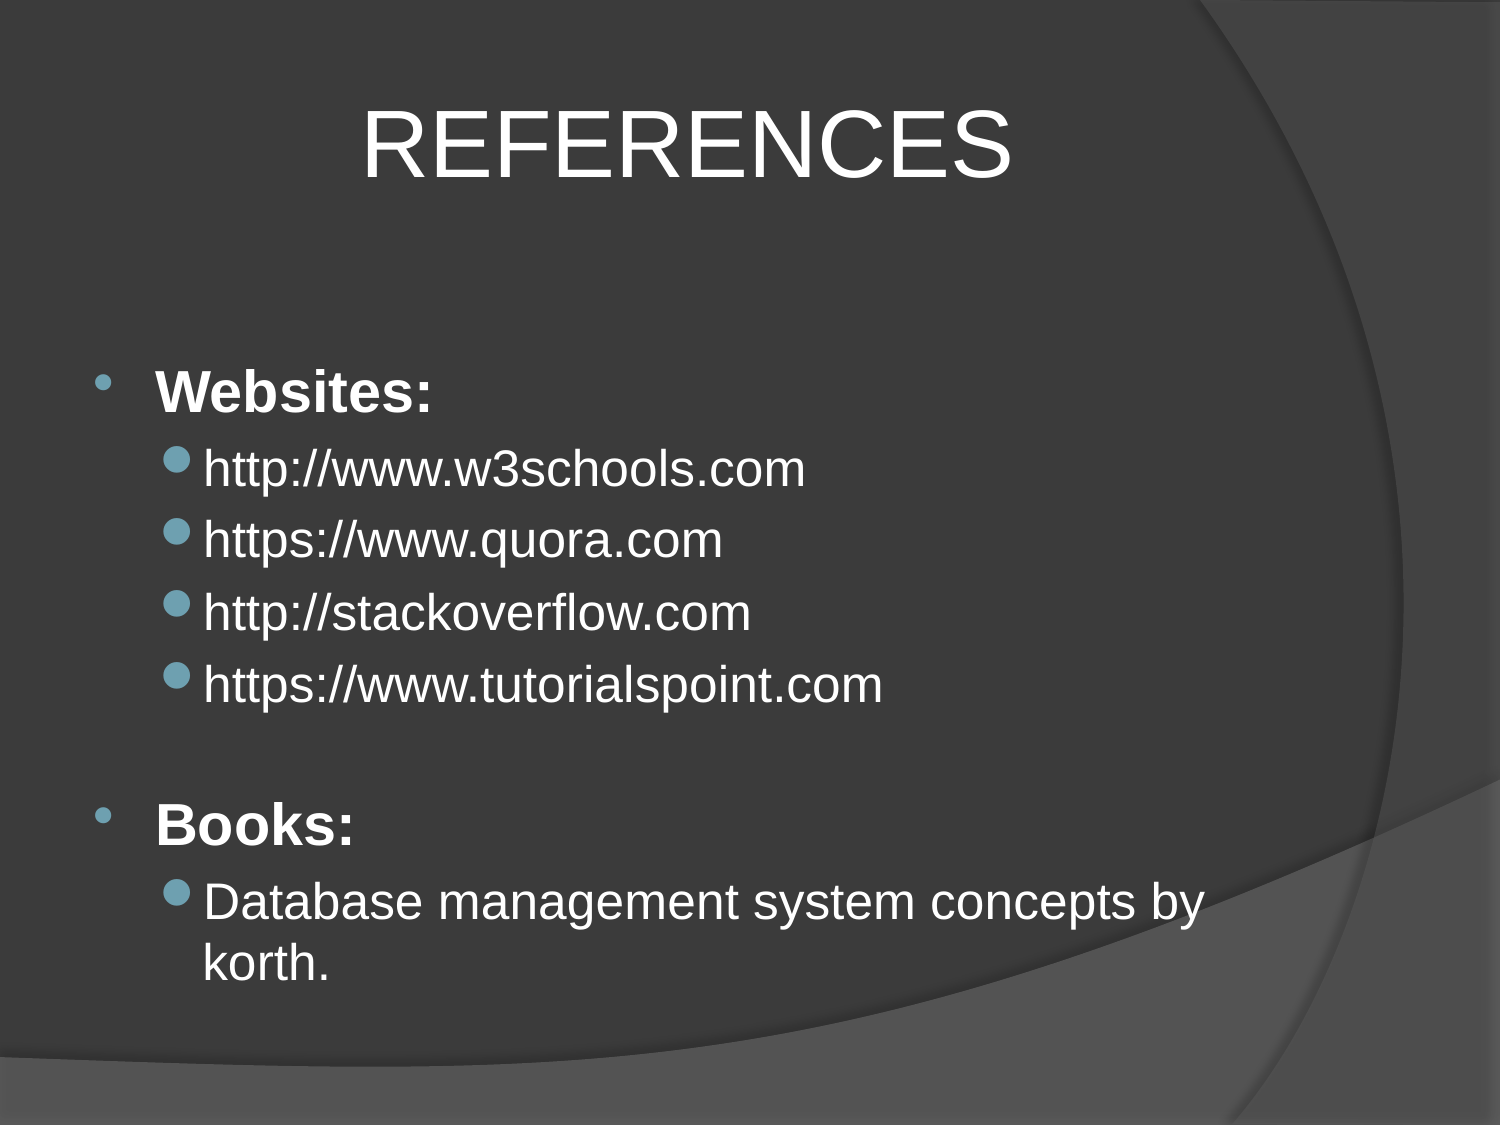

# REFERENCES

Websites:
http://www.w3schools.com
https://www.quora.com
http://stackoverflow.com
https://www.tutorialspoint.com
Books:
Database management system concepts by korth.